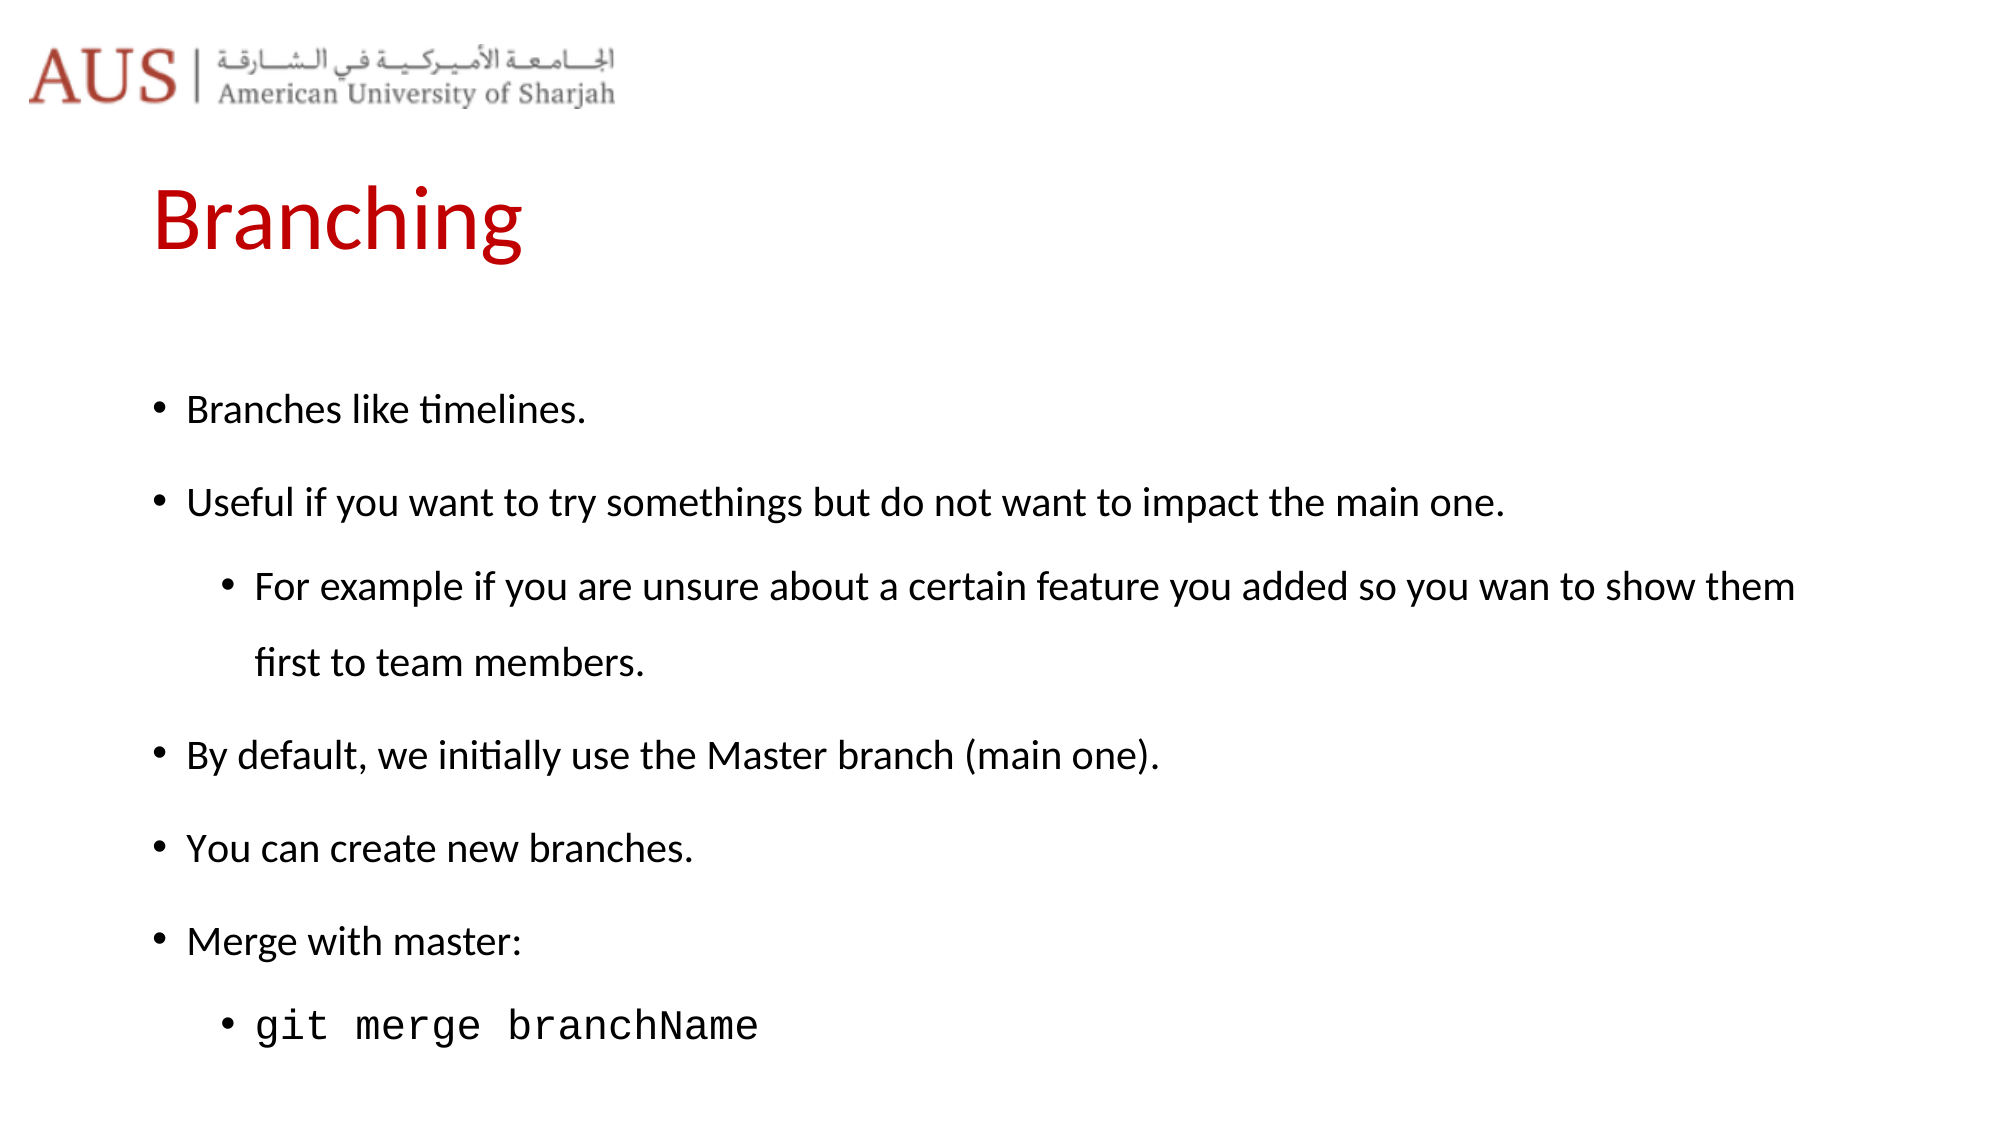

# Branching
Branches like timelines.
Useful if you want to try somethings but do not want to impact the main one.
For example if you are unsure about a certain feature you added so you wan to show them first to team members.
By default, we initially use the Master branch (main one).
You can create new branches.
Merge with master:
git merge branchName